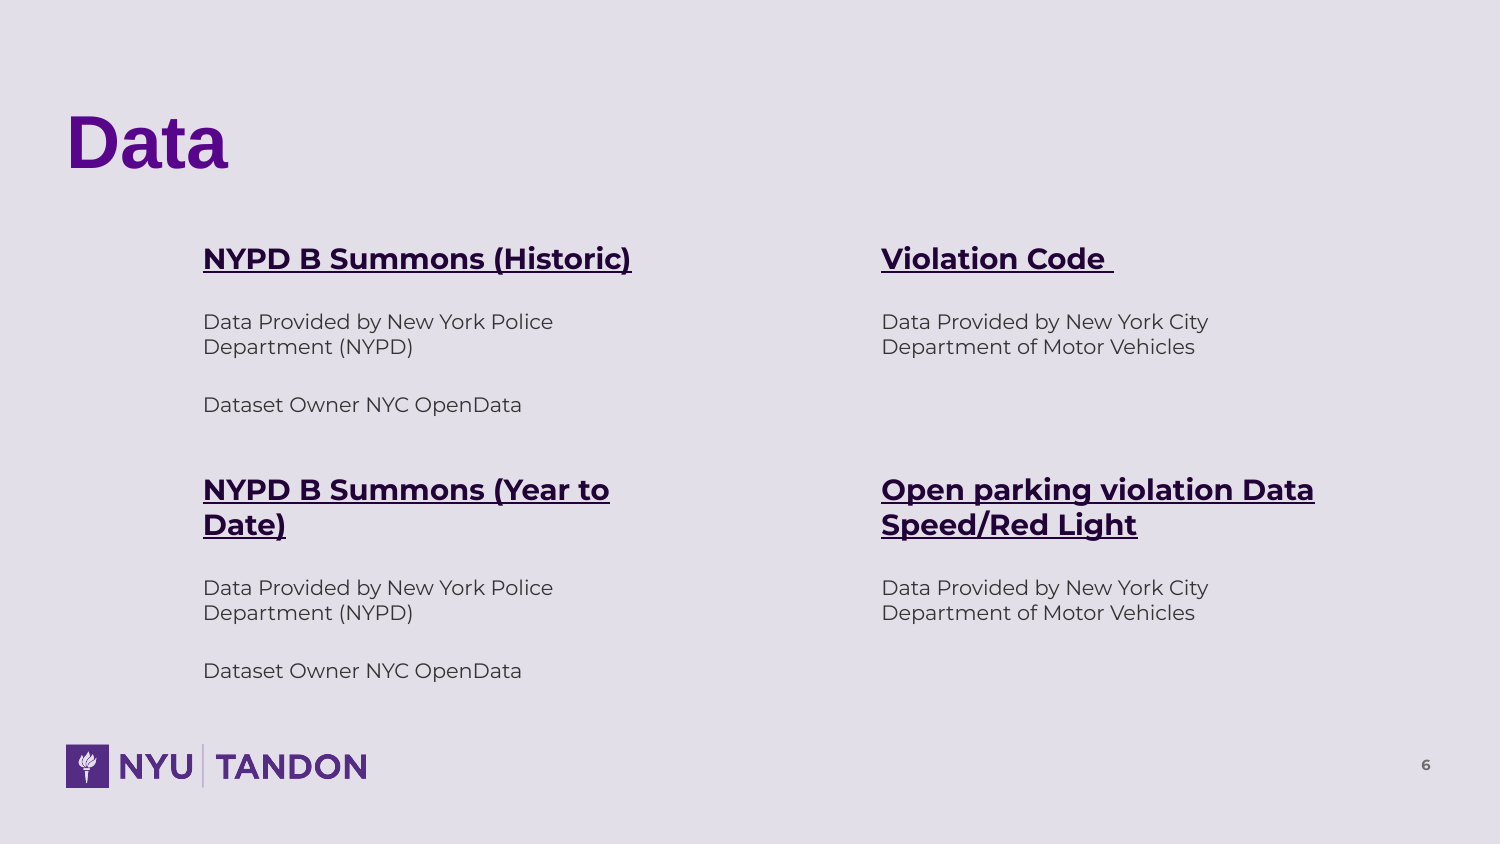

# Data
NYPD B Summons (Historic)
Data Provided by New York Police Department (NYPD)
Dataset Owner NYC OpenData

Violation Code
Data Provided by New York City Department of Motor Vehicles
NYPD B Summons (Year to Date)
Data Provided by New York Police Department (NYPD)
Dataset Owner NYC OpenData

Open parking violation Data Speed/Red Light
Data Provided by New York City Department of Motor Vehicles